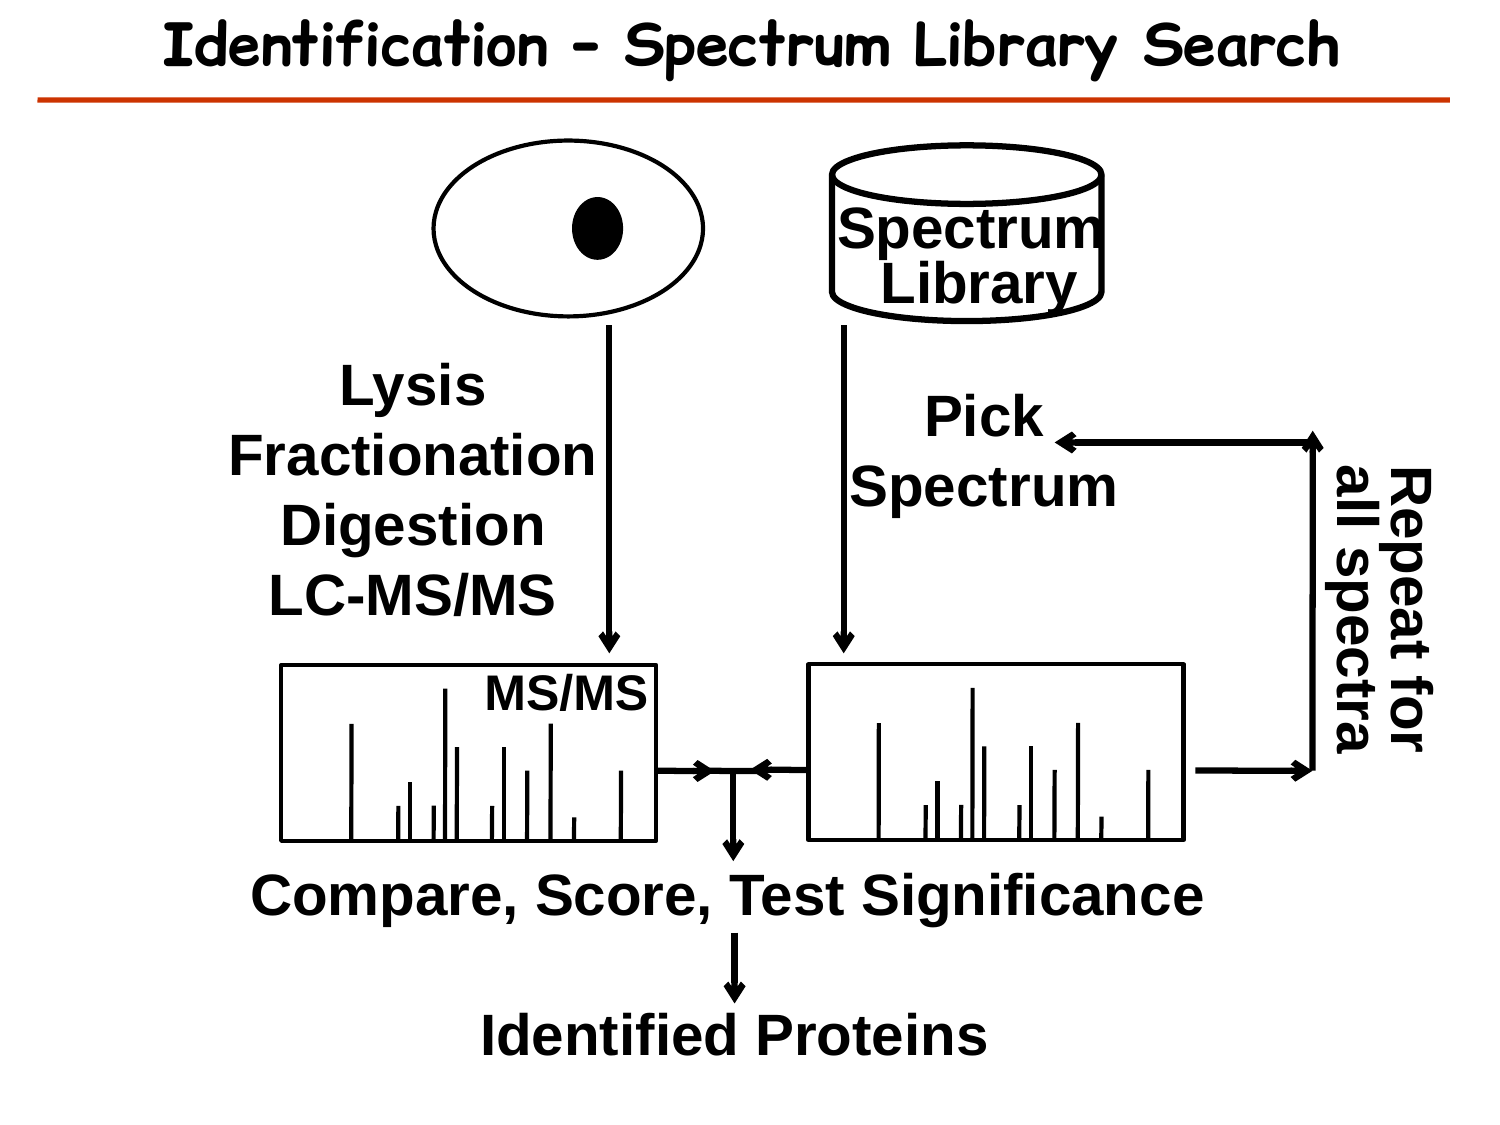

Identification – Spectrum Library Search

Spectrum
Library
Lysis
Fractionation
Digestion
LC-MS/MS

Pick
Spectrum
Repeat for
all spectra
MS/MS

Compare, Score, Test Significance
Identified Proteins